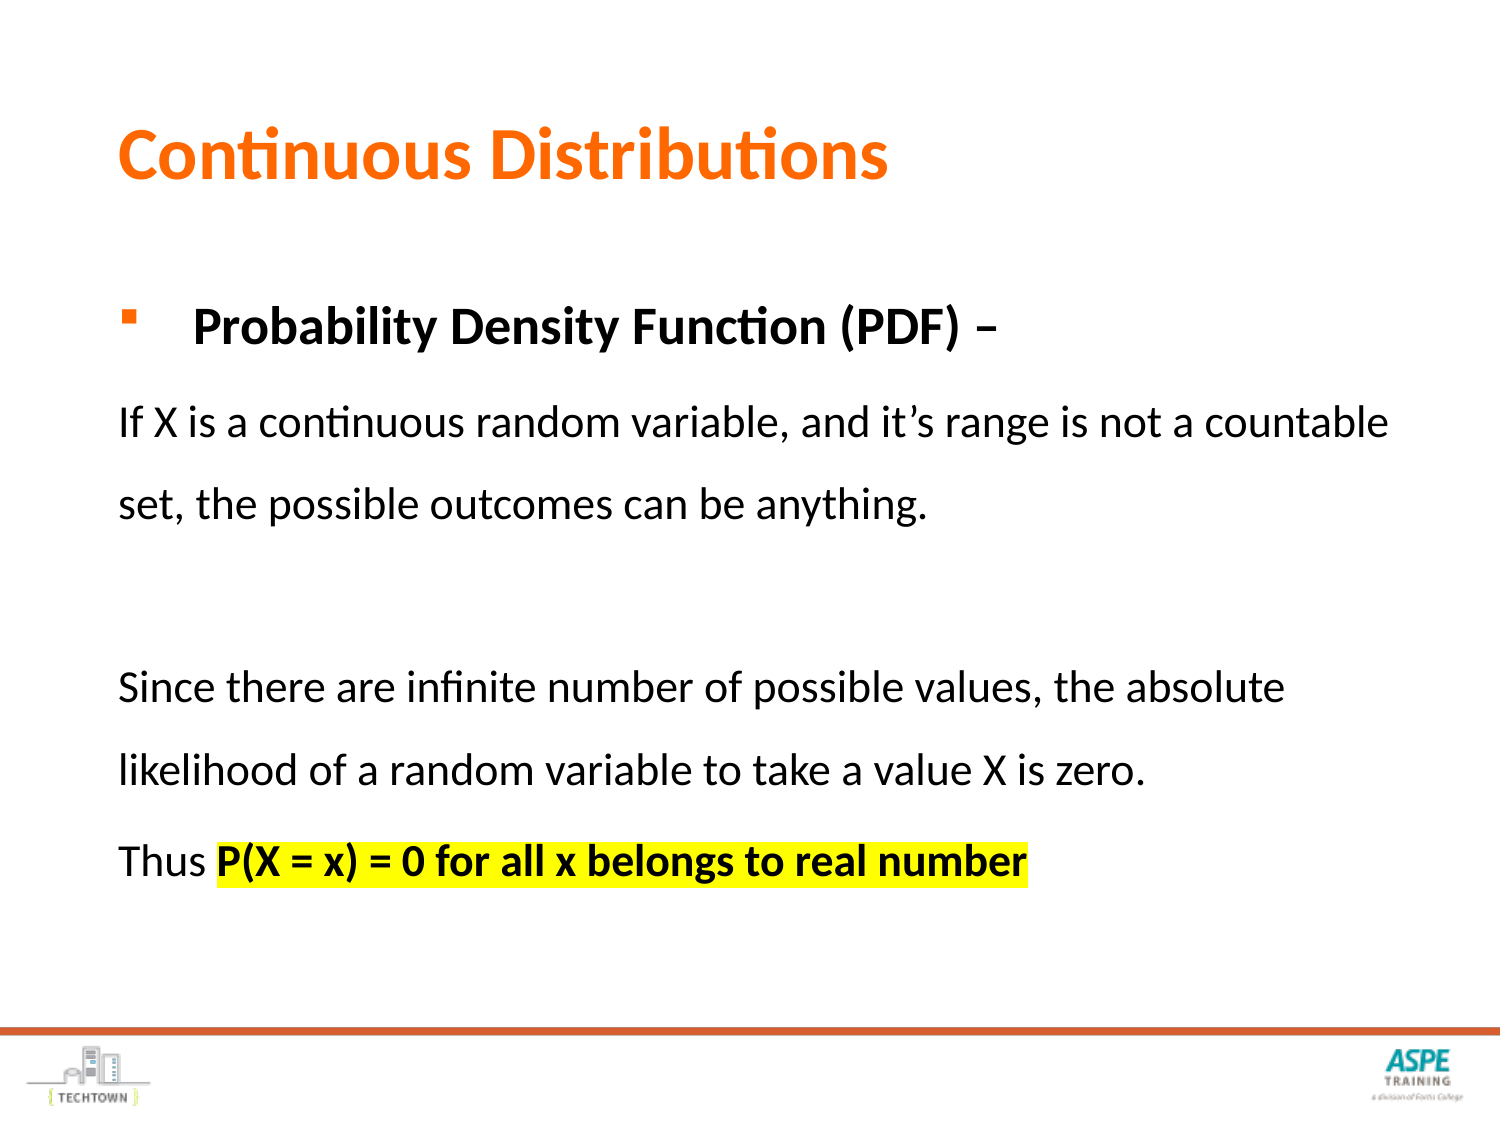

# Continuous Distributions
Probability Density Function (PDF) –
If X is a continuous random variable, and it’s range is not a countable set, the possible outcomes can be anything.

Since there are infinite number of possible values, the absolute likelihood of a random variable to take a value X is zero.
Thus P(X = x) = 0 for all x belongs to real number